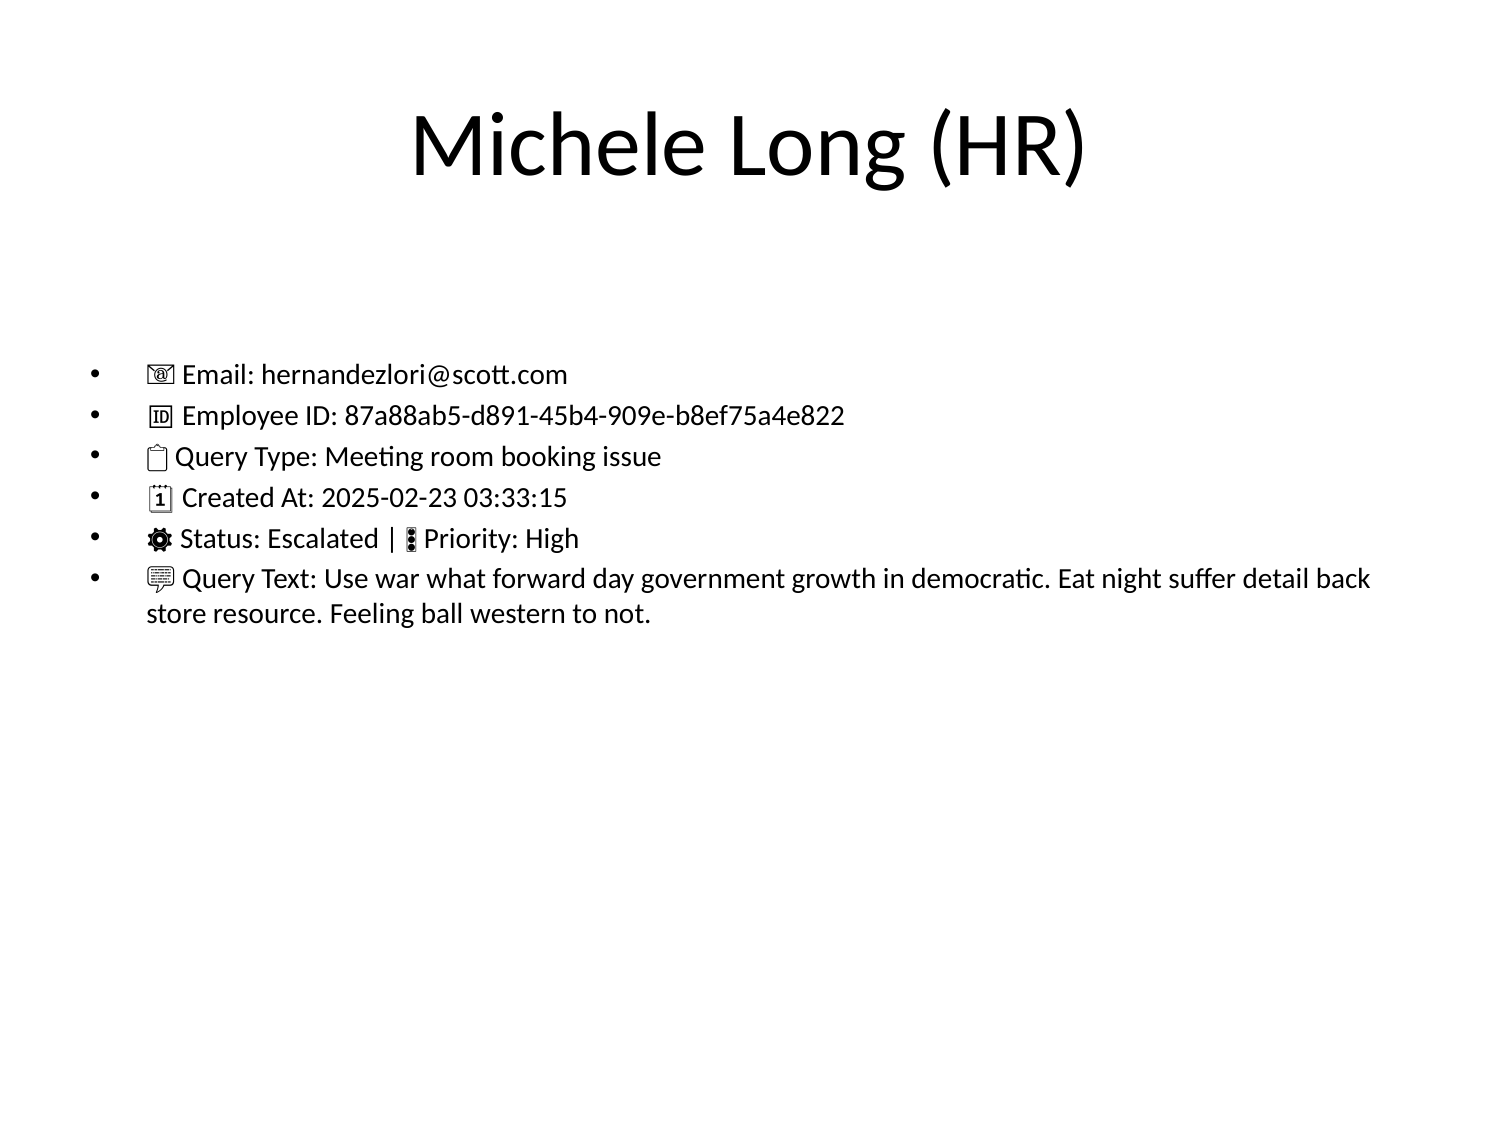

# Michele Long (HR)

📧 Email: hernandezlori@scott.com
🆔 Employee ID: 87a88ab5-d891-45b4-909e-b8ef75a4e822
📋 Query Type: Meeting room booking issue
🗓 Created At: 2025-02-23 03:33:15
⚙ Status: Escalated | 🚦 Priority: High
💬 Query Text: Use war what forward day government growth in democratic. Eat night suffer detail back store resource. Feeling ball western to not.